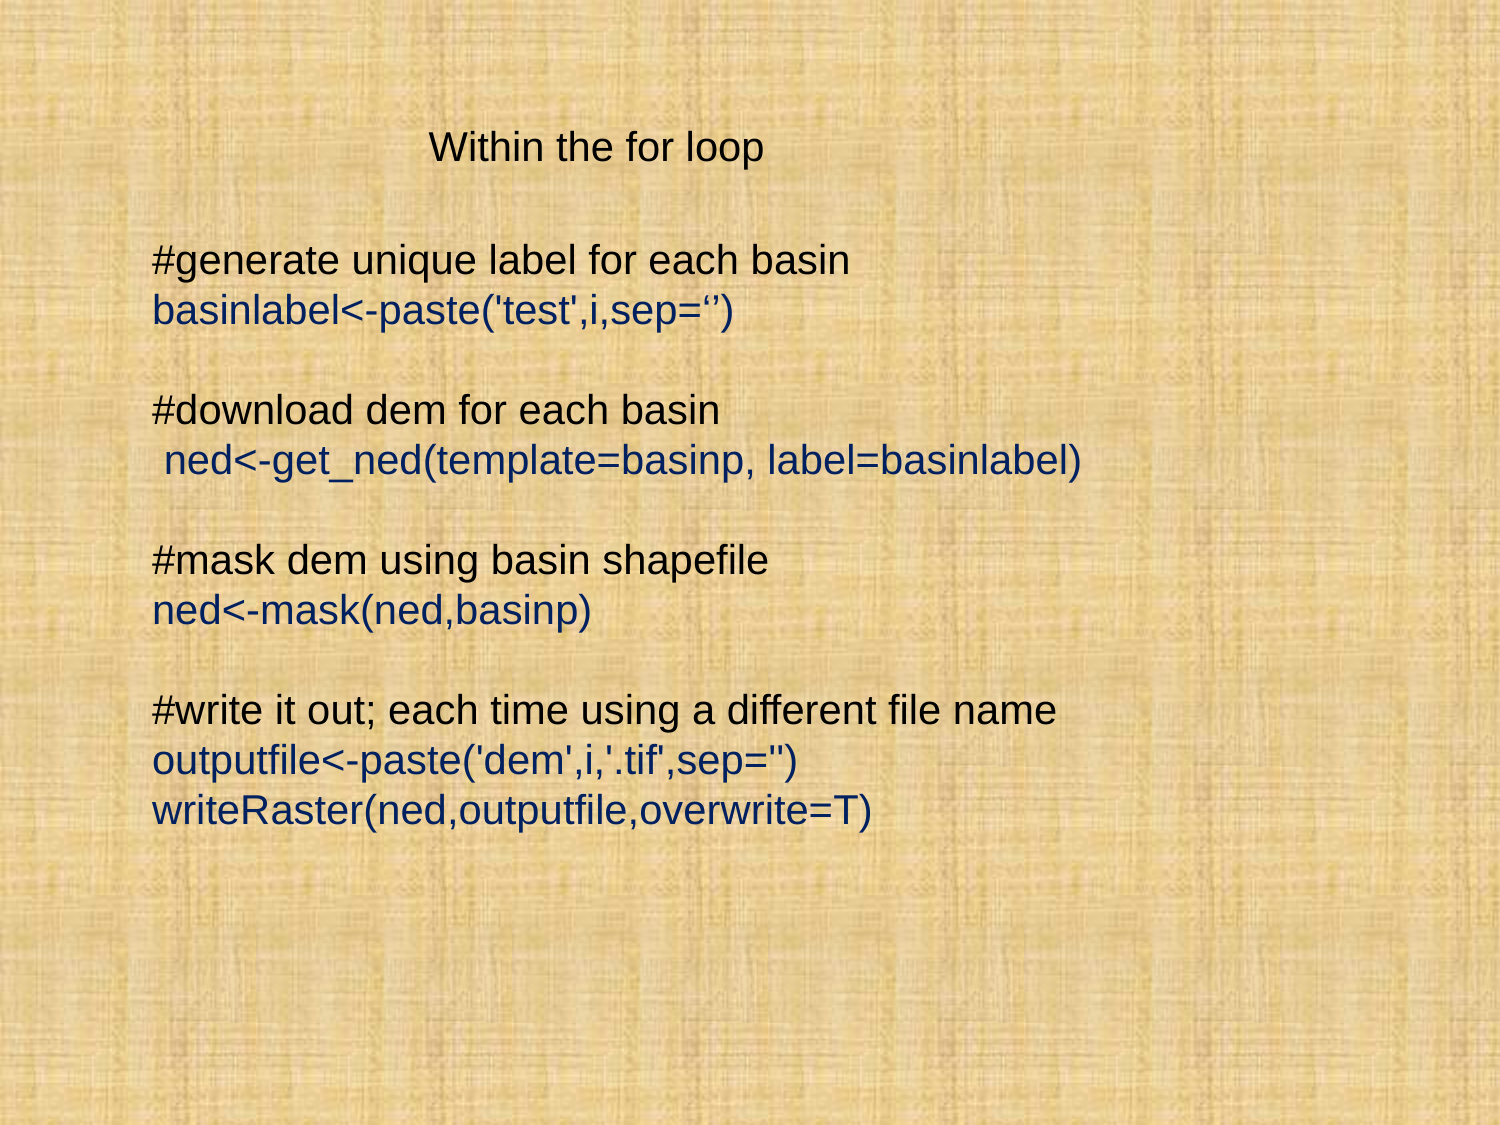

Within the for loop
#generate unique label for each basin
basinlabel<-paste('test',i,sep=‘’)

#download dem for each basin
 ned<-get_ned(template=basinp, label=basinlabel)

#mask dem using basin shapefile
ned<-mask(ned,basinp)

#write it out; each time using a different file name
outputfile<-paste('dem',i,'.tif',sep='')
writeRaster(ned,outputfile,overwrite=T)